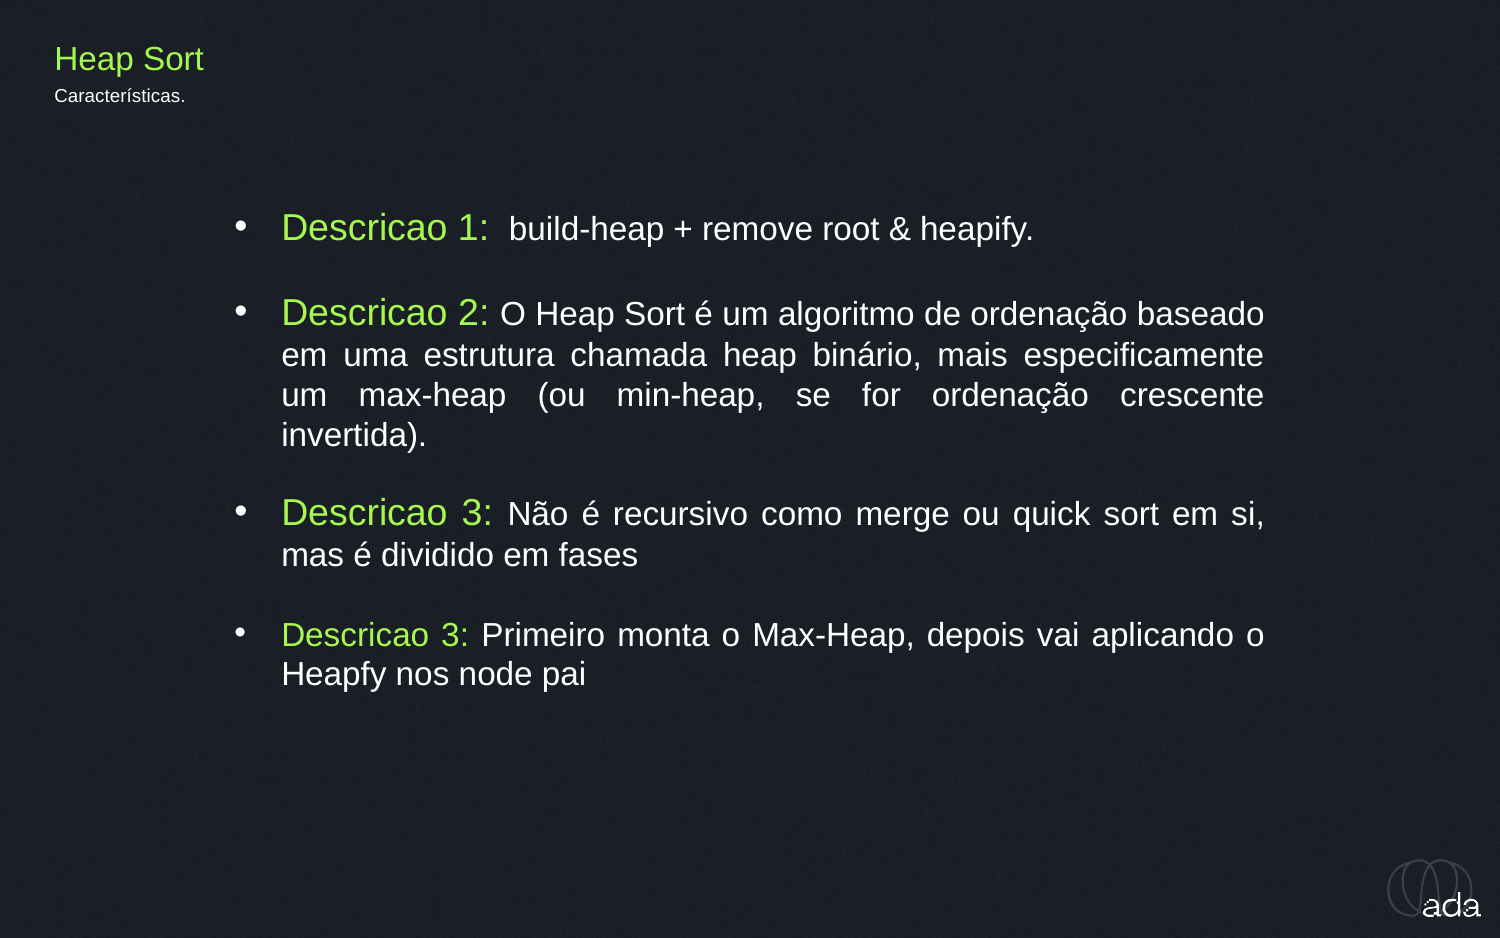

Heap Sort

Características.
Descricao 1:  build-heap + remove root & heapify.

Descricao 2: O Heap Sort é um algoritmo de ordenação baseado em uma estrutura chamada heap binário, mais especificamente um max-heap (ou min-heap, se for ordenação crescente invertida).

Descricao 3: Não é recursivo como merge ou quick sort em si, mas é dividido em fases

Descricao 3: Primeiro monta o Max-Heap, depois vai aplicando o Heapfy nos node pai